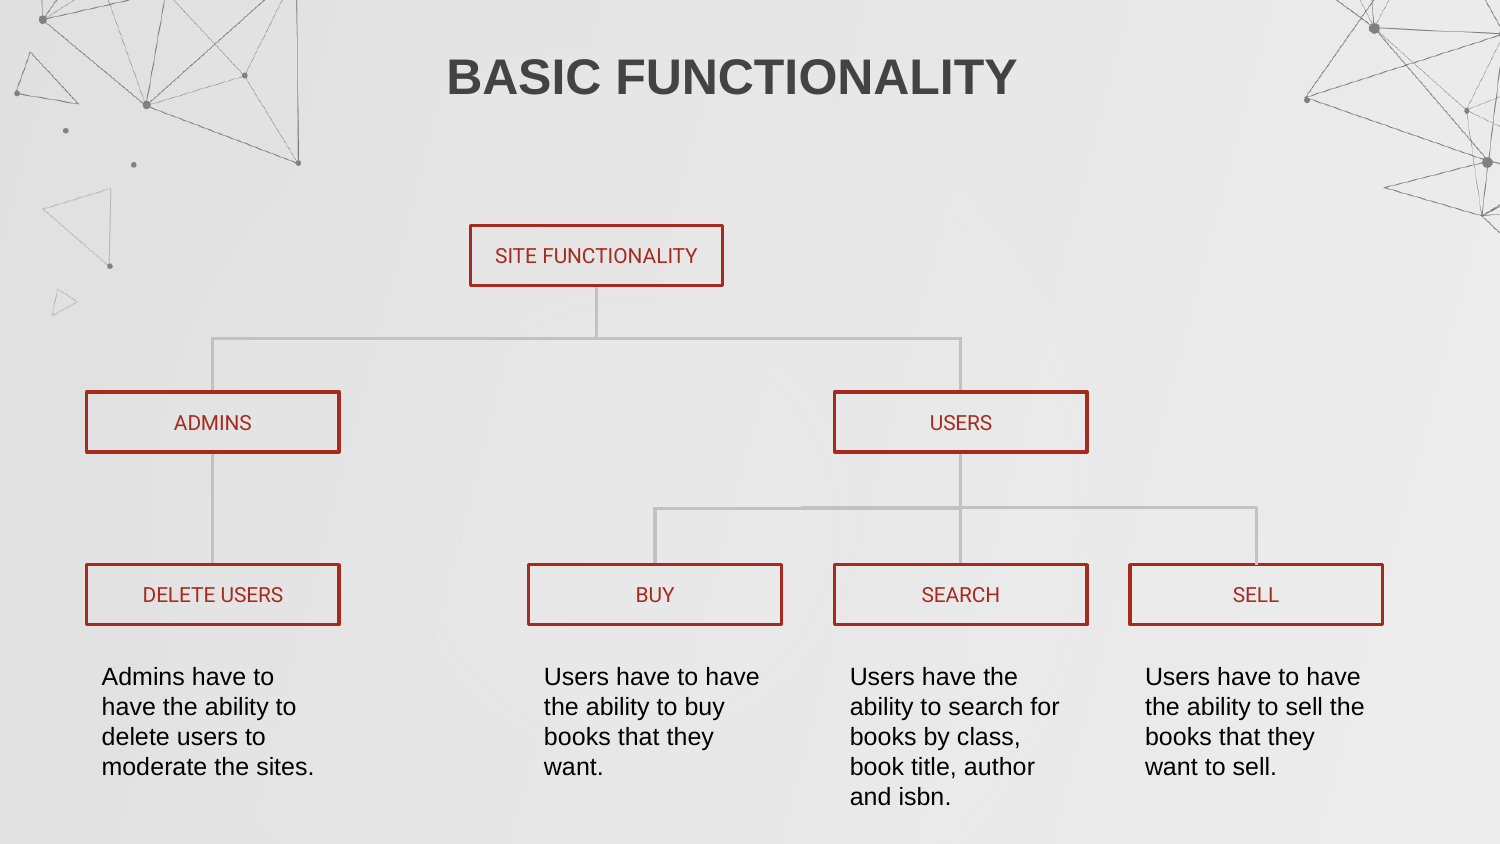

# BASIC FUNCTIONALITY
SITE FUNCTIONALITY
ADMINS
USERS
DELETE USERS
BUY
SEARCH
SELL
Admins have to have the ability to delete users to moderate the sites.
Users have to have the ability to buy books that they want.
Users have the ability to search for books by class, book title, author and isbn.
Users have to have the ability to sell the books that they want to sell.